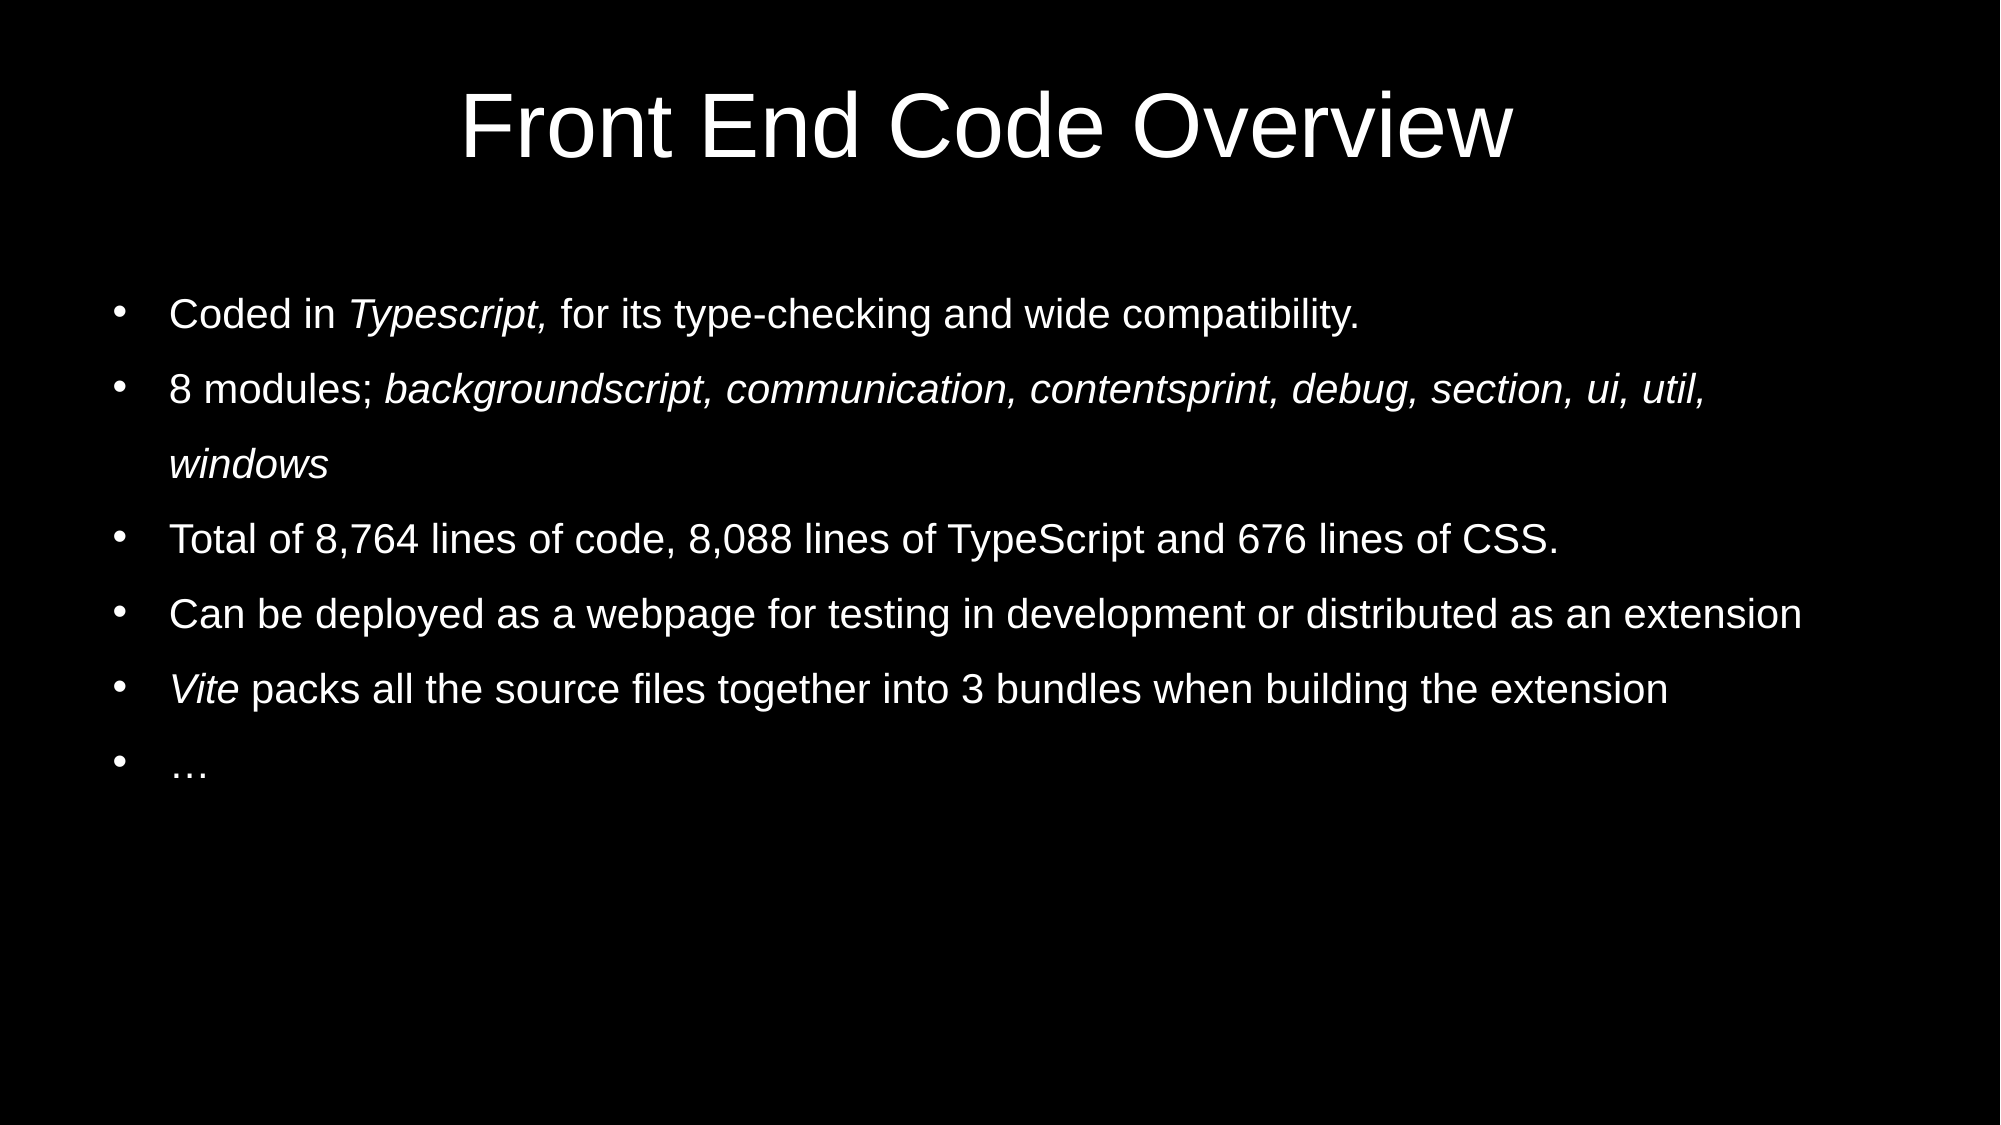

Front End Code Overview
Coded in Typescript, for its type-checking and wide compatibility.
8 modules; backgroundscript, communication, contentsprint, debug, section, ui, util, windows
Total of 8,764 lines of code, 8,088 lines of TypeScript and 676 lines of CSS.
Can be deployed as a webpage for testing in development or distributed as an extension
Vite packs all the source files together into 3 bundles when building the extension
…